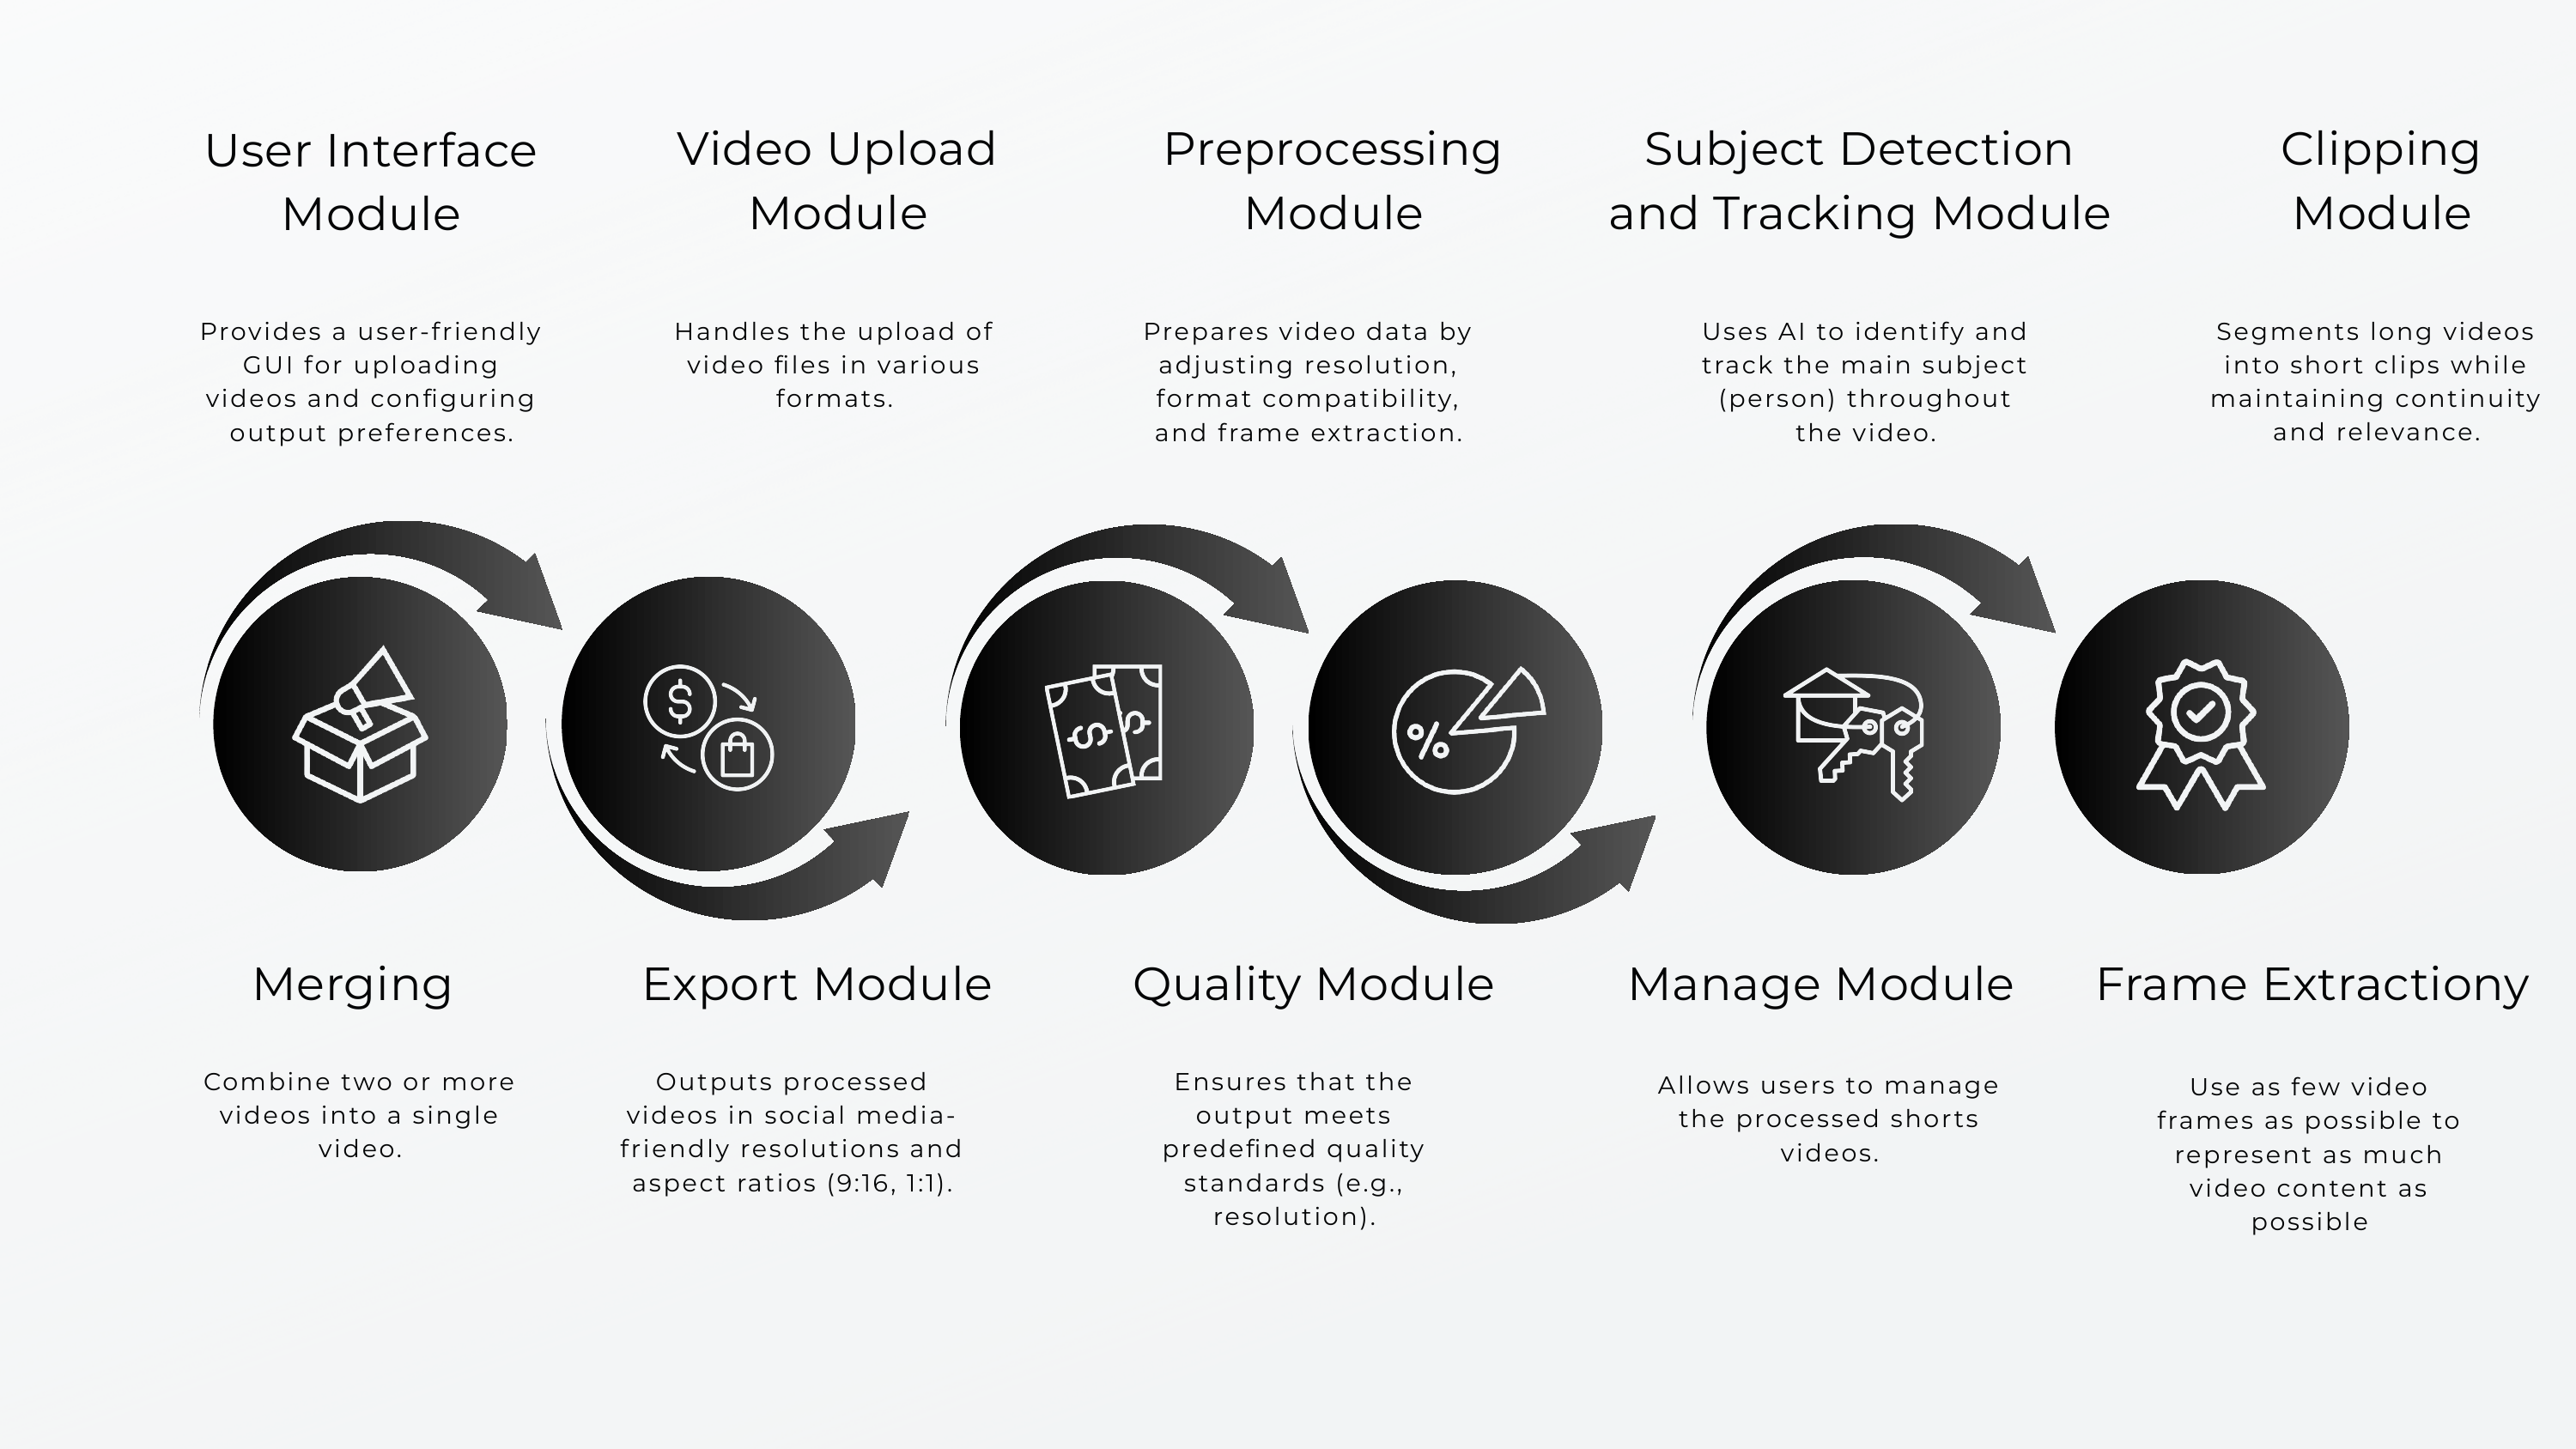

Video Upload Module
Preprocessing Module
Subject Detection and Tracking Module
Clipping Module
User Interface Module
Provides a user-friendly GUI for uploading videos and configuring output preferences.

Handles the upload of video files in various formats.

Prepares video data by adjusting resolution, format compatibility, and frame extraction.

Uses AI to identify and track the main subject (person) throughout the video.

Segments long videos into short clips while maintaining continuity and relevance.

Merging
Export Module
Quality Module
Manage Module
Frame Extractiony
Combine two or more videos into a single video.

Outputs processed videos in social media-friendly resolutions and aspect ratios (9:16, 1:1).

Ensures that the output meets predefined quality standards (e.g., resolution).
Allows users to manage the processed shorts videos.
Use as few video frames as possible to represent as much video content as possible